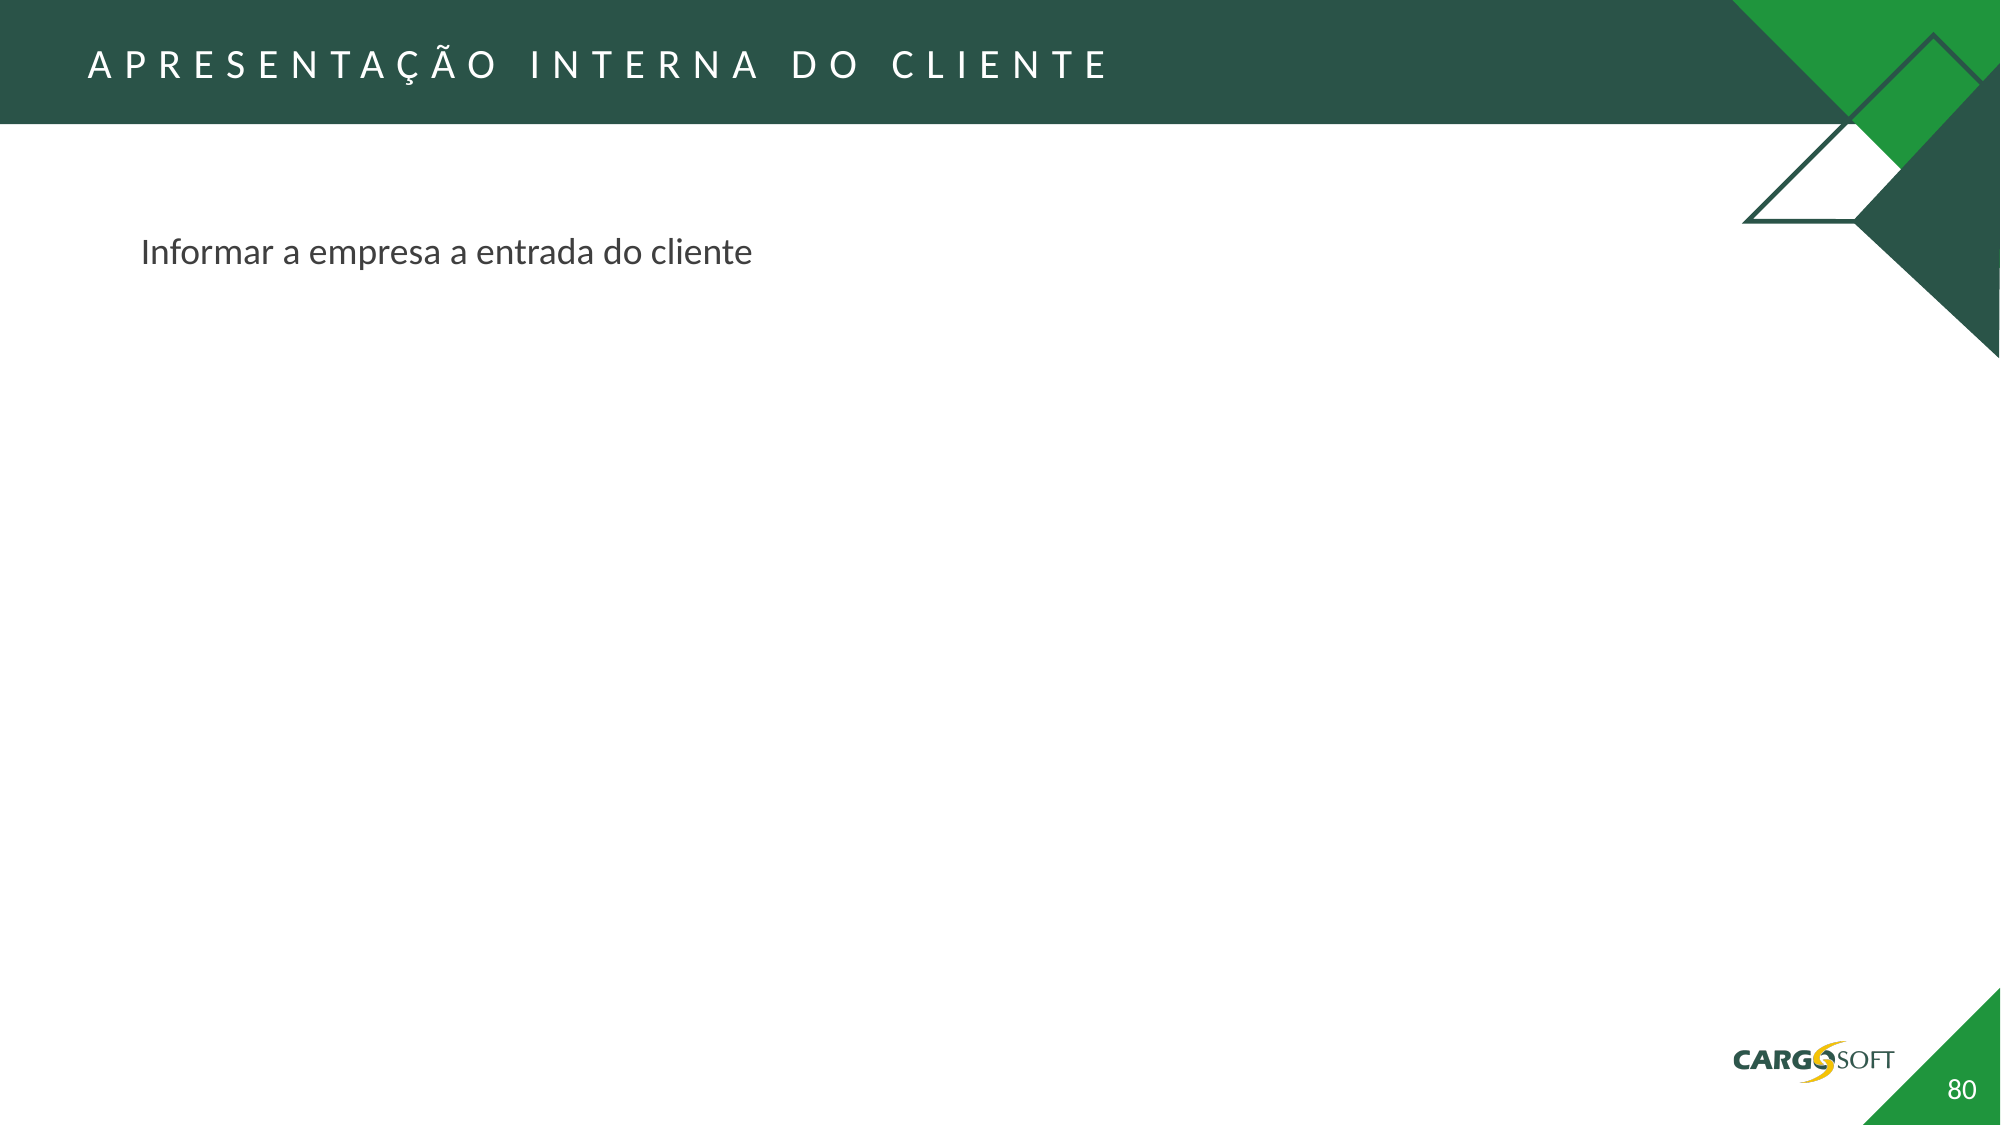

APRESENTAÇÃO INTERNA DO CLIENTE

Informar a empresa a entrada do cliente